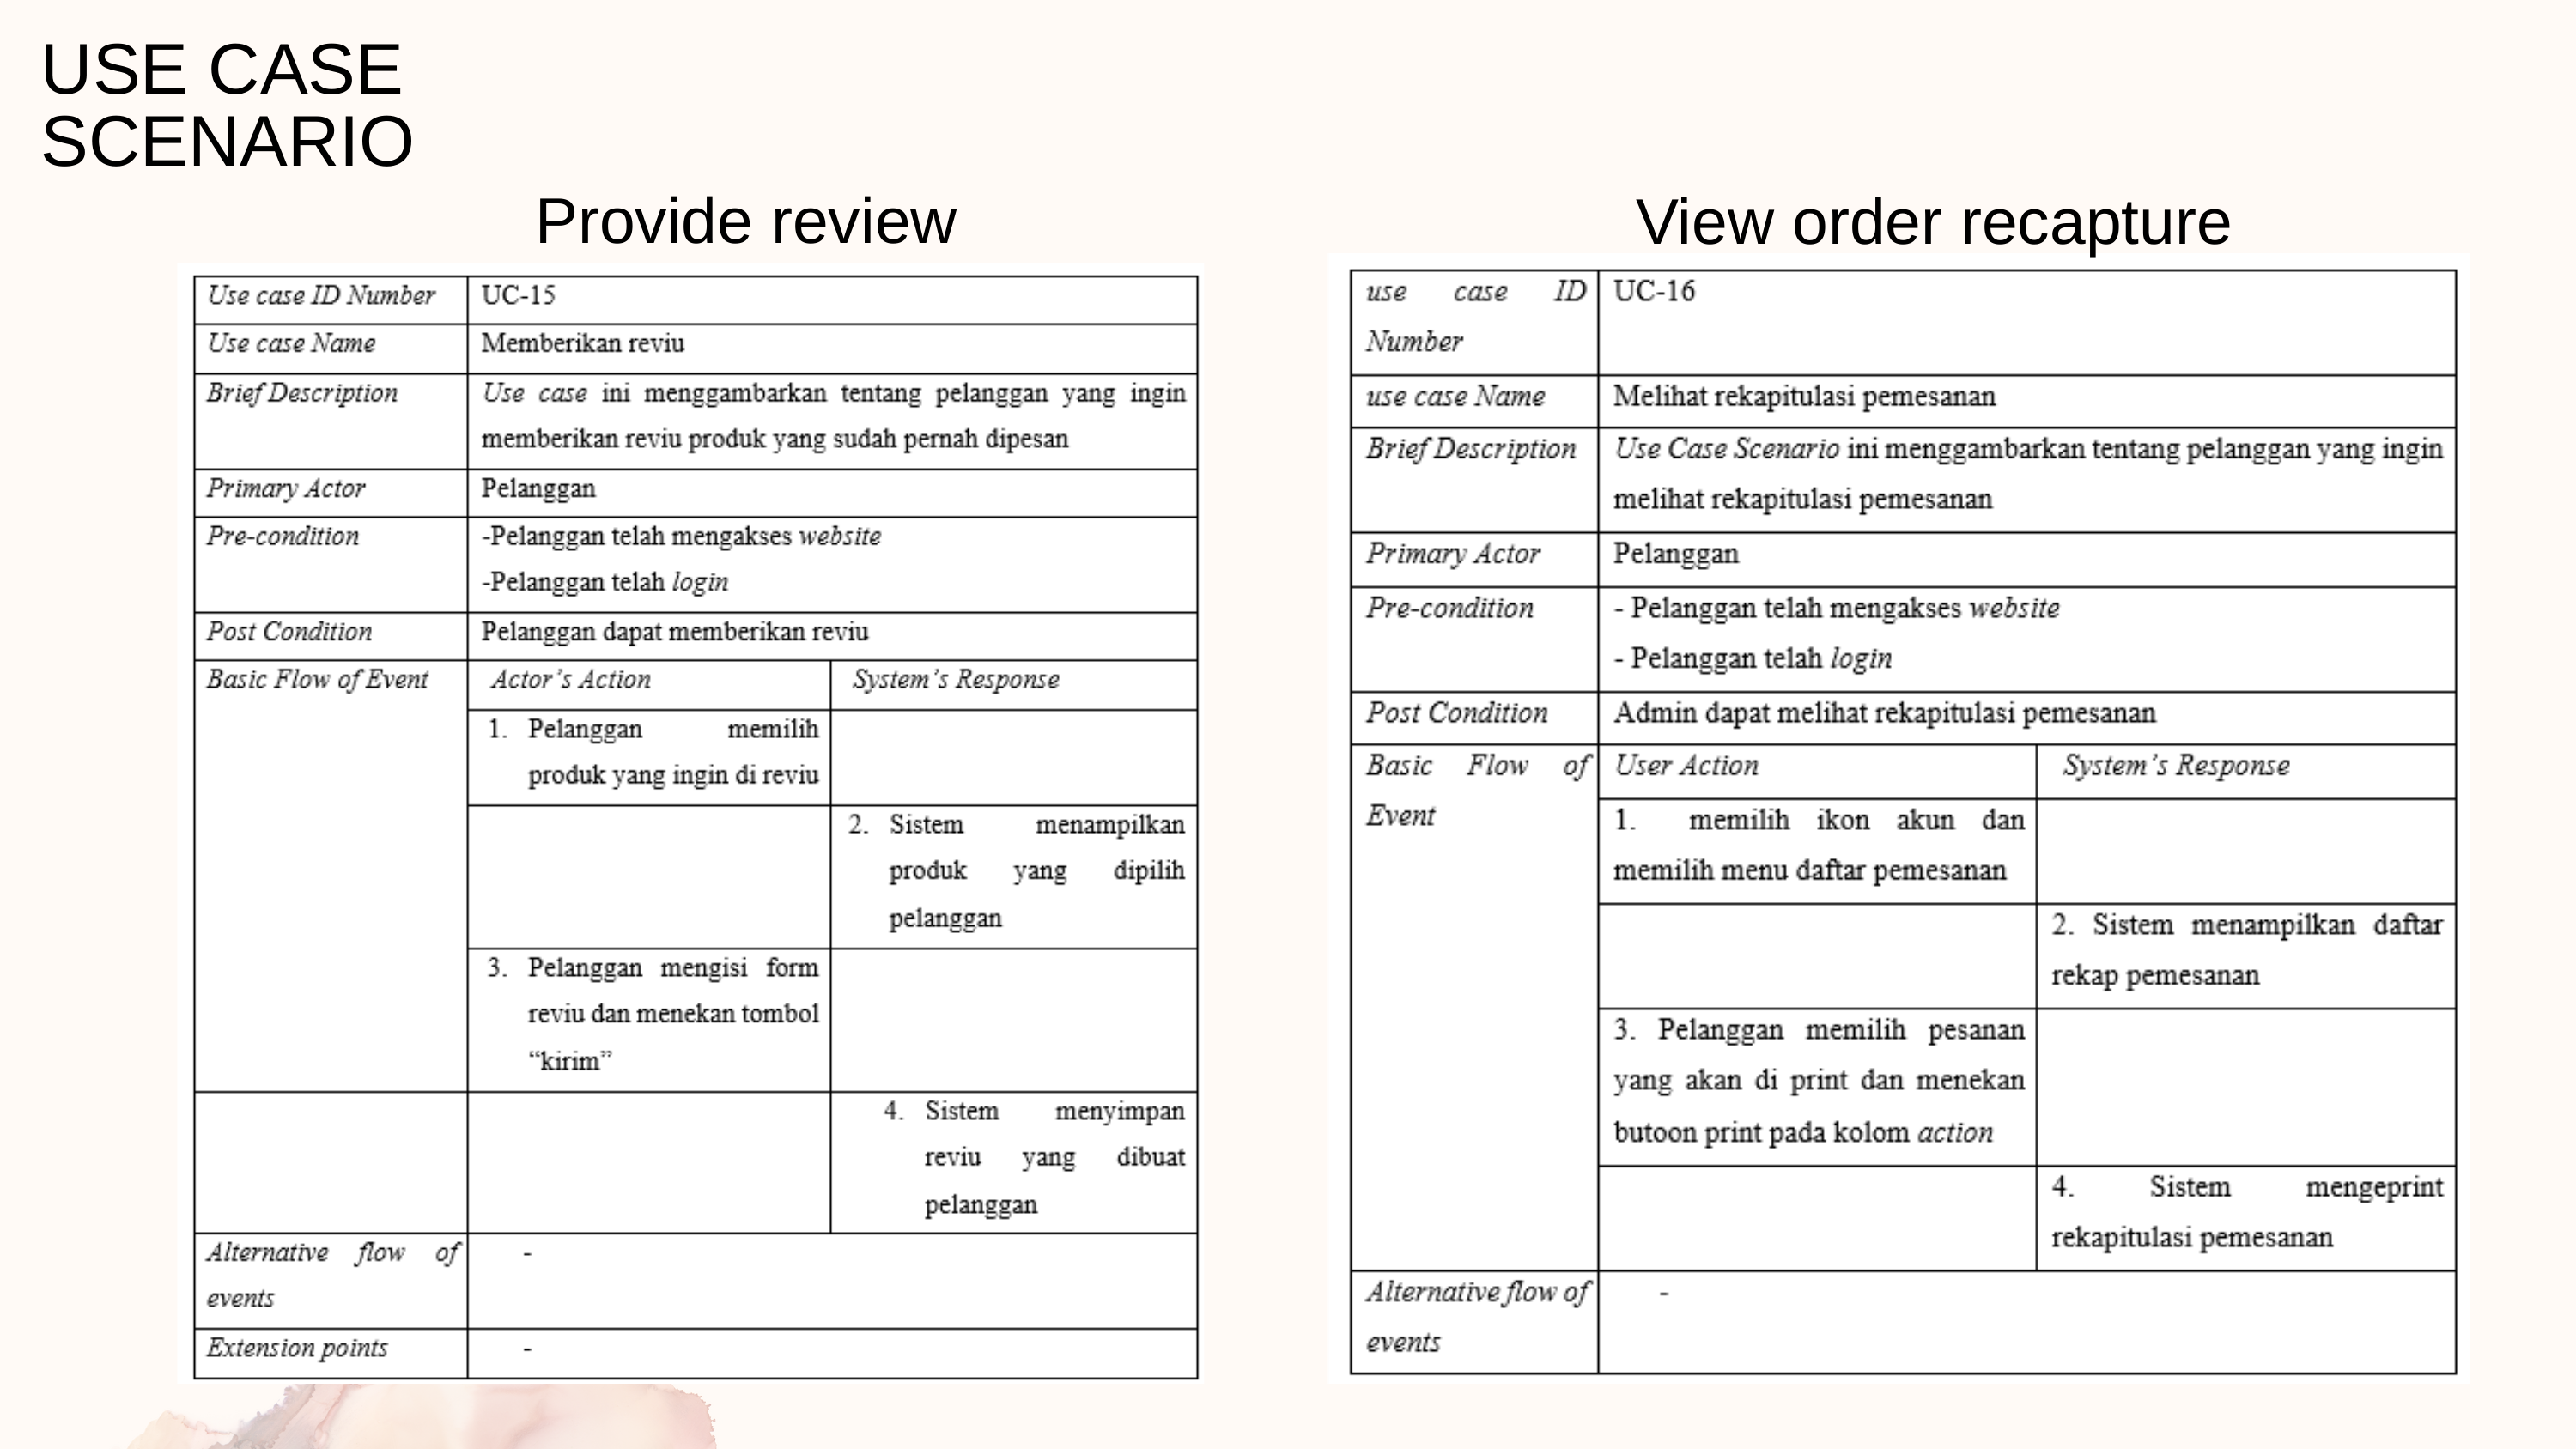

USE CASE SCENARIO
Provide review
View order recapture